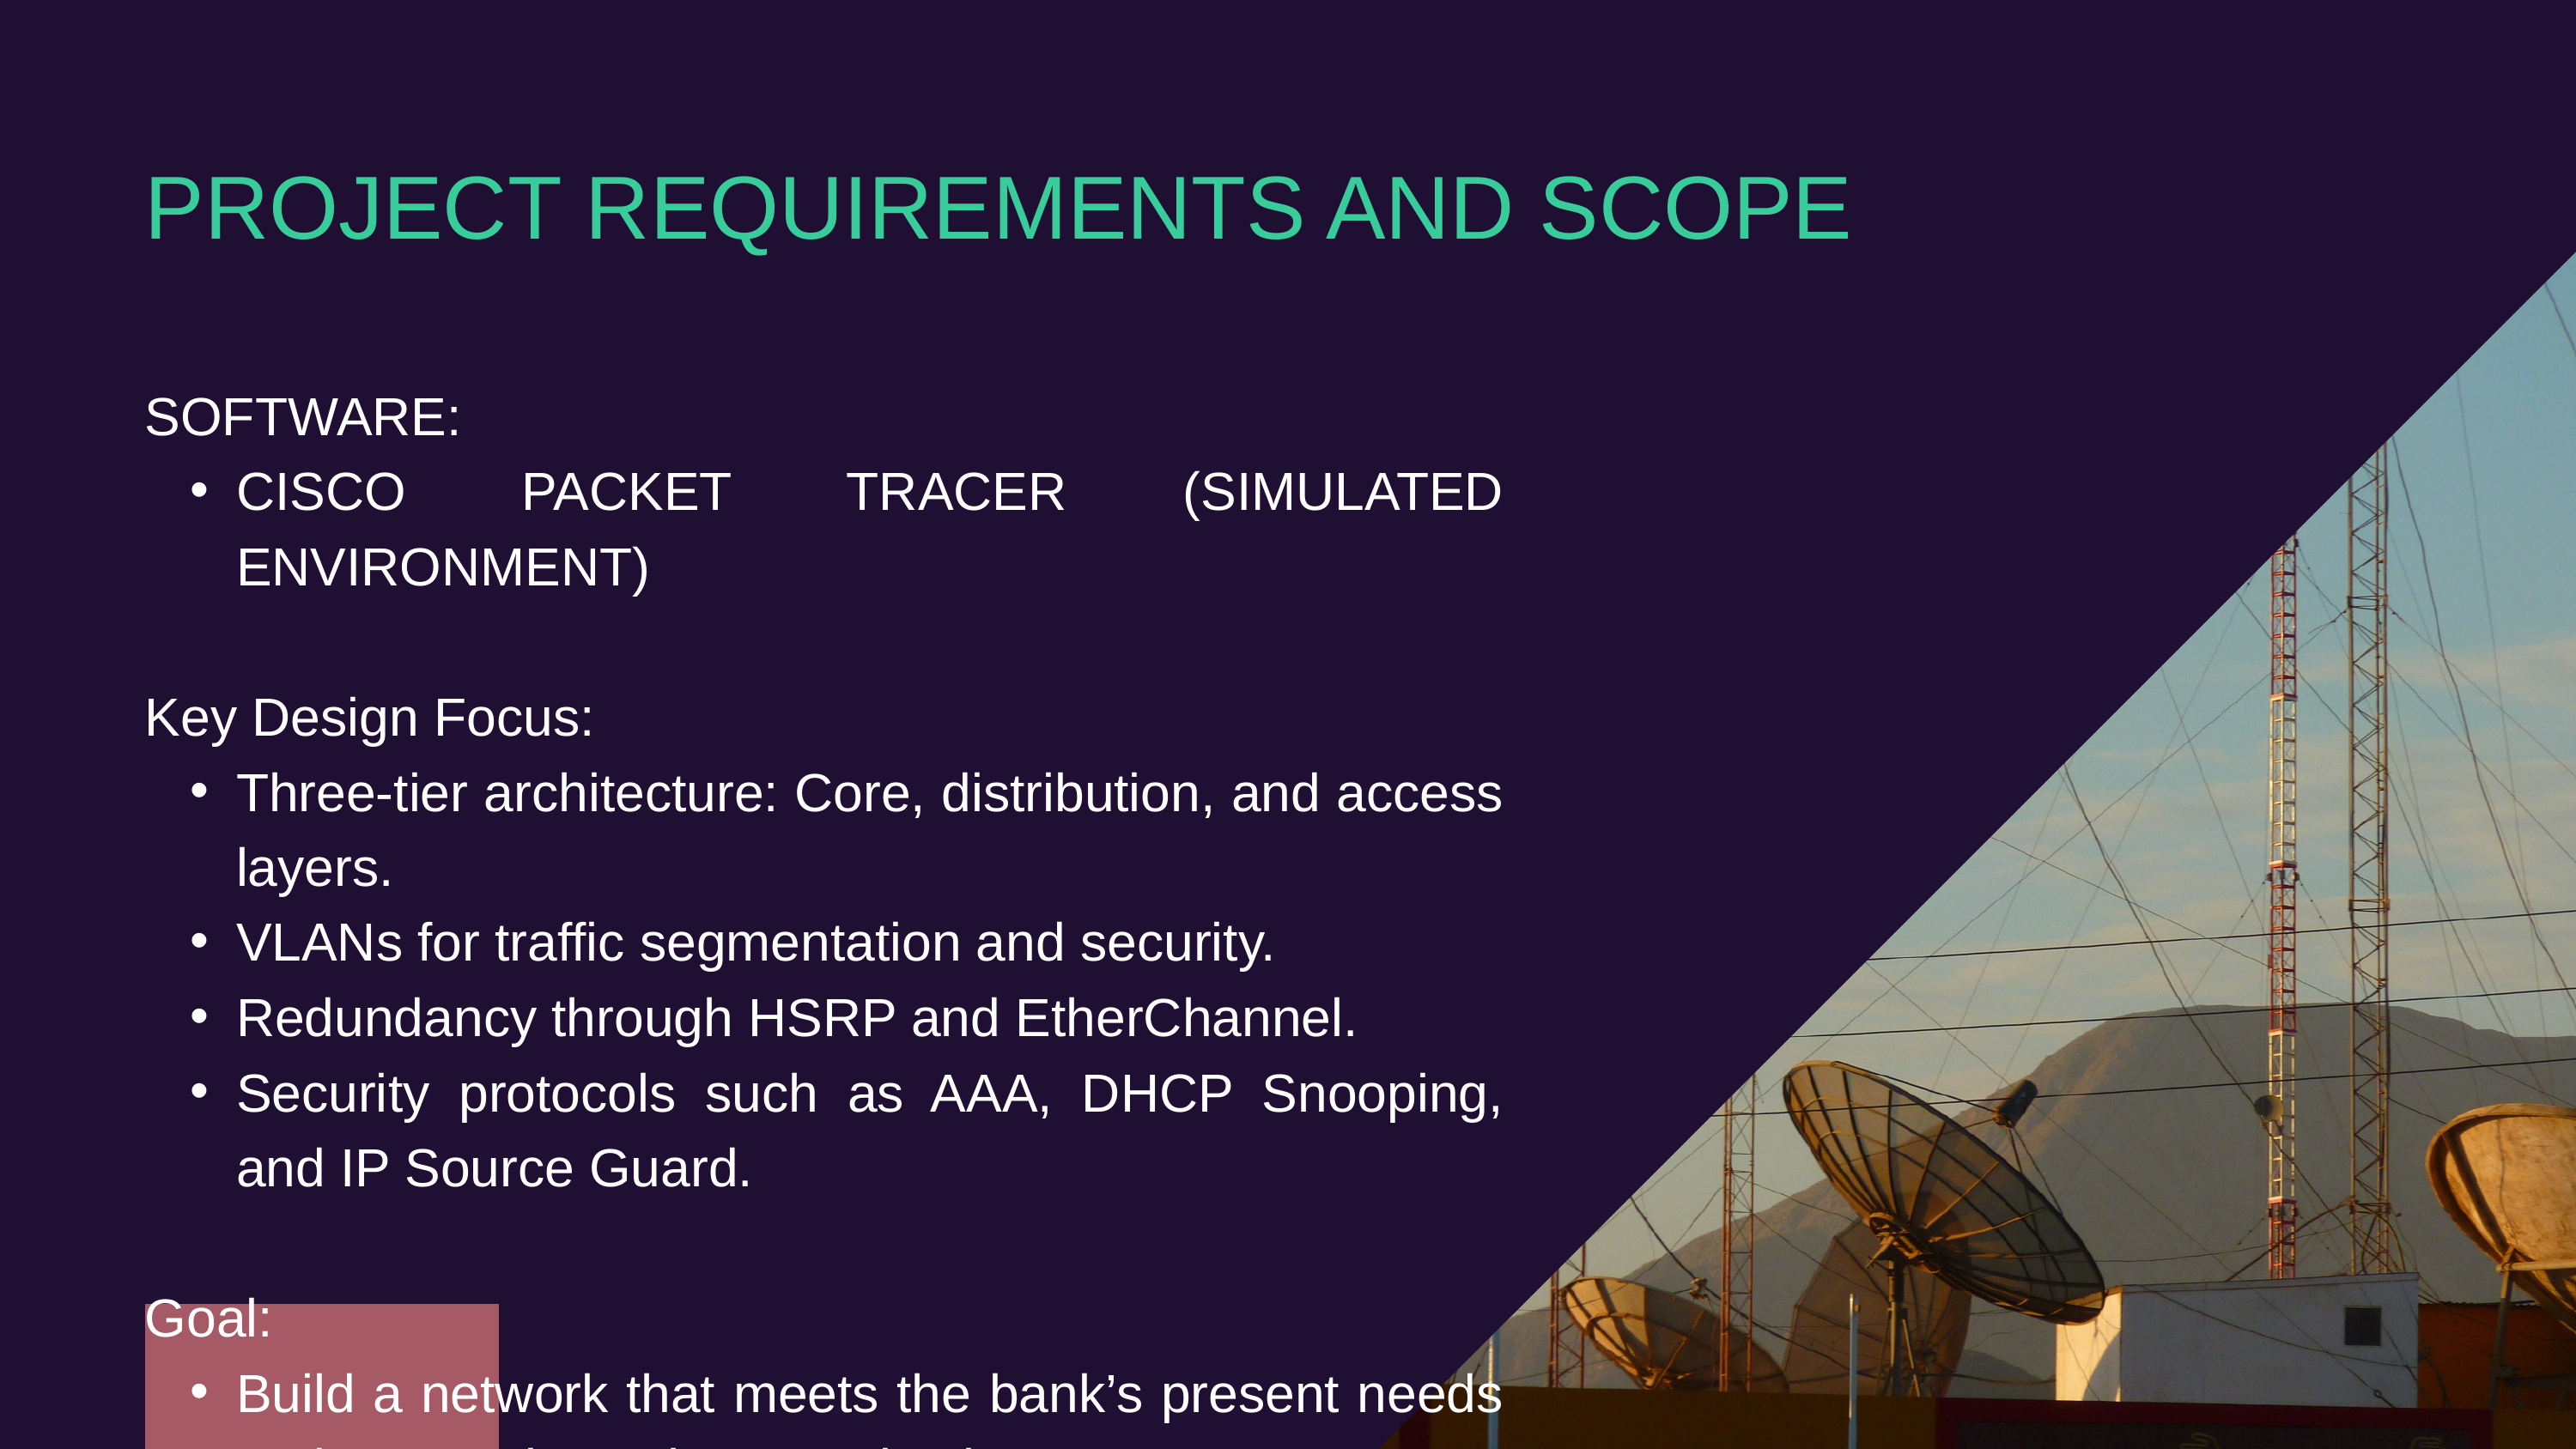

PROJECT REQUIREMENTS AND SCOPE

SOFTWARE:
CISCO PACKET TRACER (SIMULATED ENVIRONMENT)

Key Design Focus:
Three-tier architecture: Core, distribution, and access layers.
VLANs for traffic segmentation and security.
Redundancy through HSRP and EtherChannel.
Security protocols such as AAA, DHCP Snooping, and IP Source Guard.

Goal:
Build a network that meets the bank’s present needs and can scale as the organization grows.